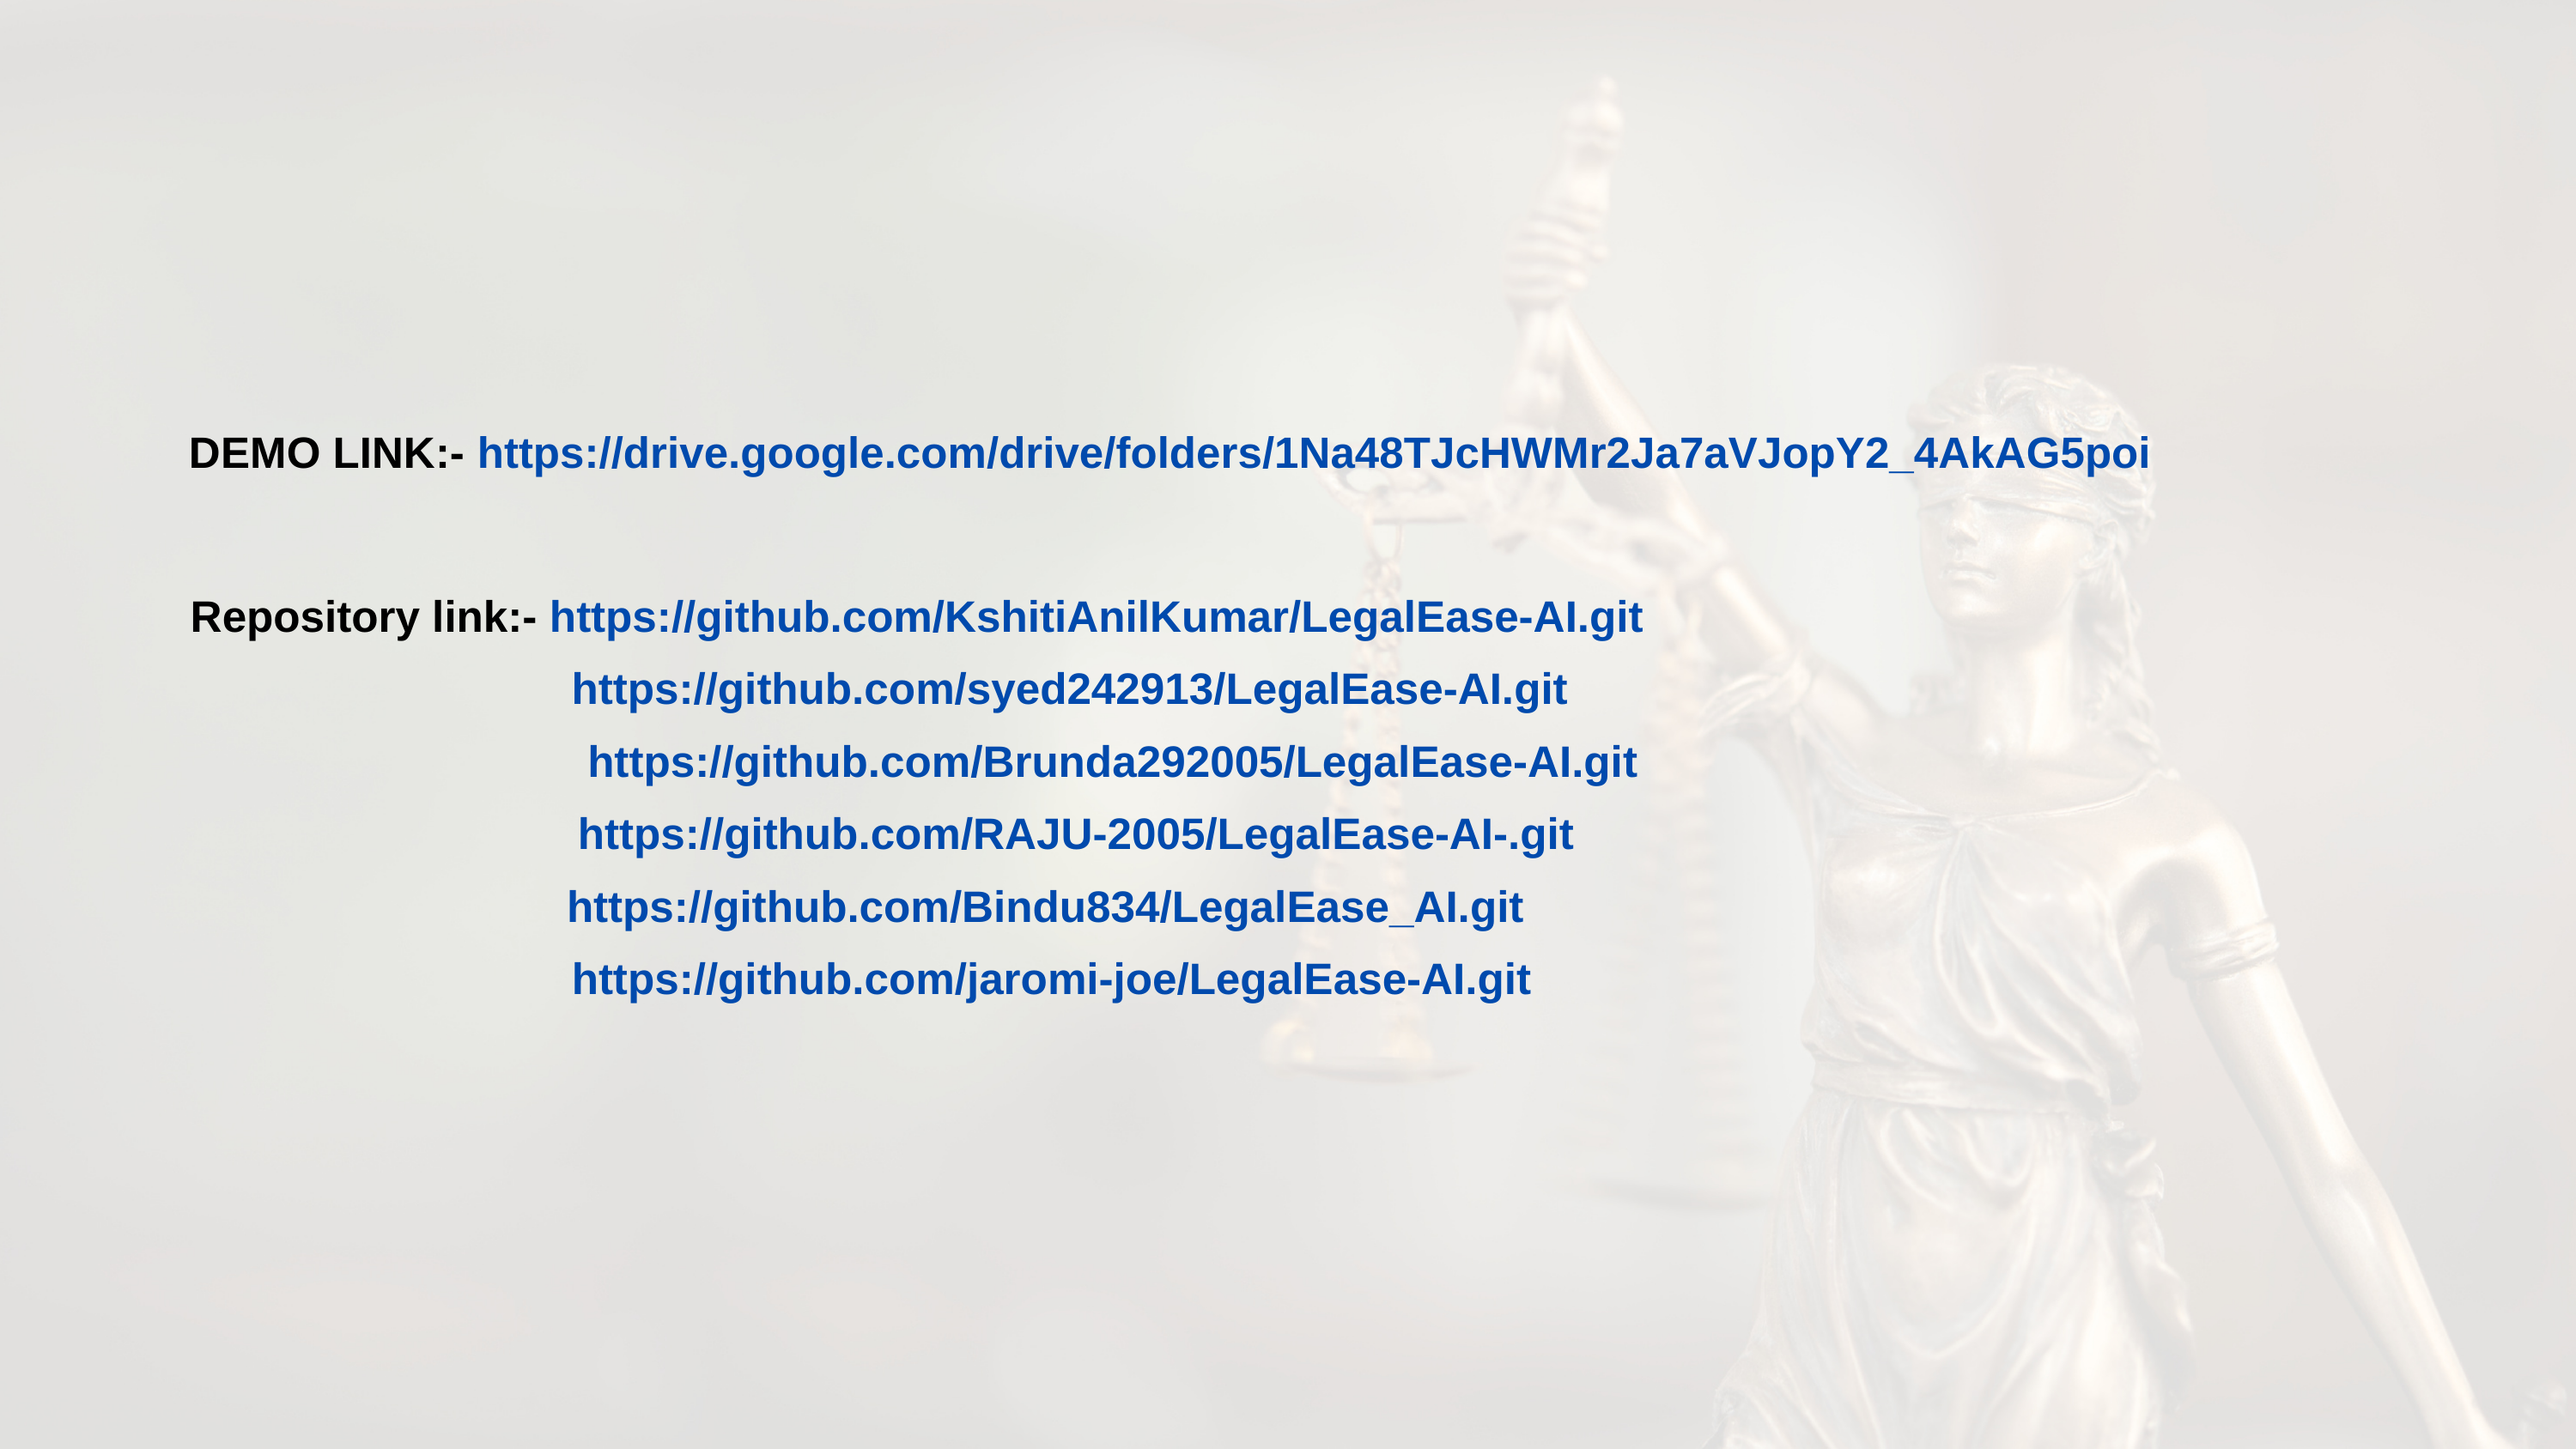

DEMO LINK:- https://drive.google.com/drive/folders/1Na48TJcHWMr2Ja7aVJopY2_4AkAG5poi
Repository link:- https://github.com/KshitiAnilKumar/LegalEase-AI.git
                          https://github.com/syed242913/LegalEase-AI.git
                                https://github.com/Brunda292005/LegalEase-AI.git
                          https://github.com/RAJU-2005/LegalEase-AI-.git
                     https://github.com/Bindu834/LegalEase_AI.git
                      https://github.com/jaromi-joe/LegalEase-AI.git